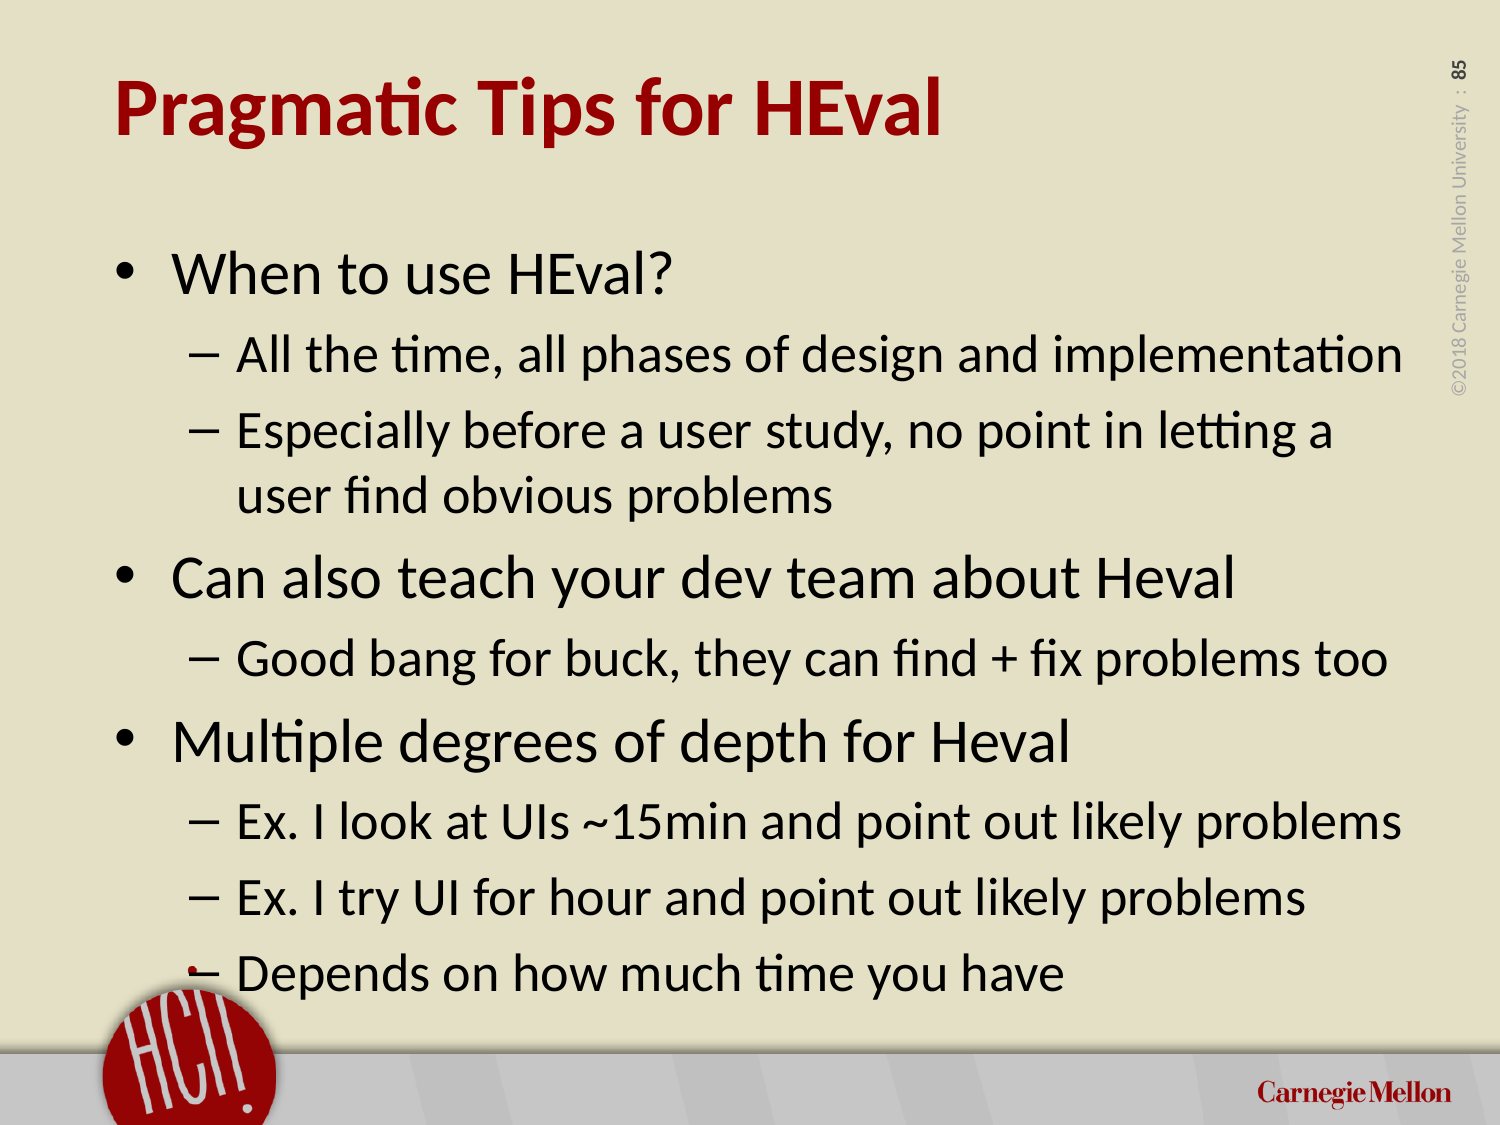

# Pragmatic Tips for HEval
When to use HEval?
All the time, all phases of design and implementation
Especially before a user study, no point in letting a user find obvious problems
Can also teach your dev team about Heval
Good bang for buck, they can find + fix problems too
Multiple degrees of depth for Heval
Ex. I look at UIs ~15min and point out likely problems
Ex. I try UI for hour and point out likely problems
Depends on how much time you have